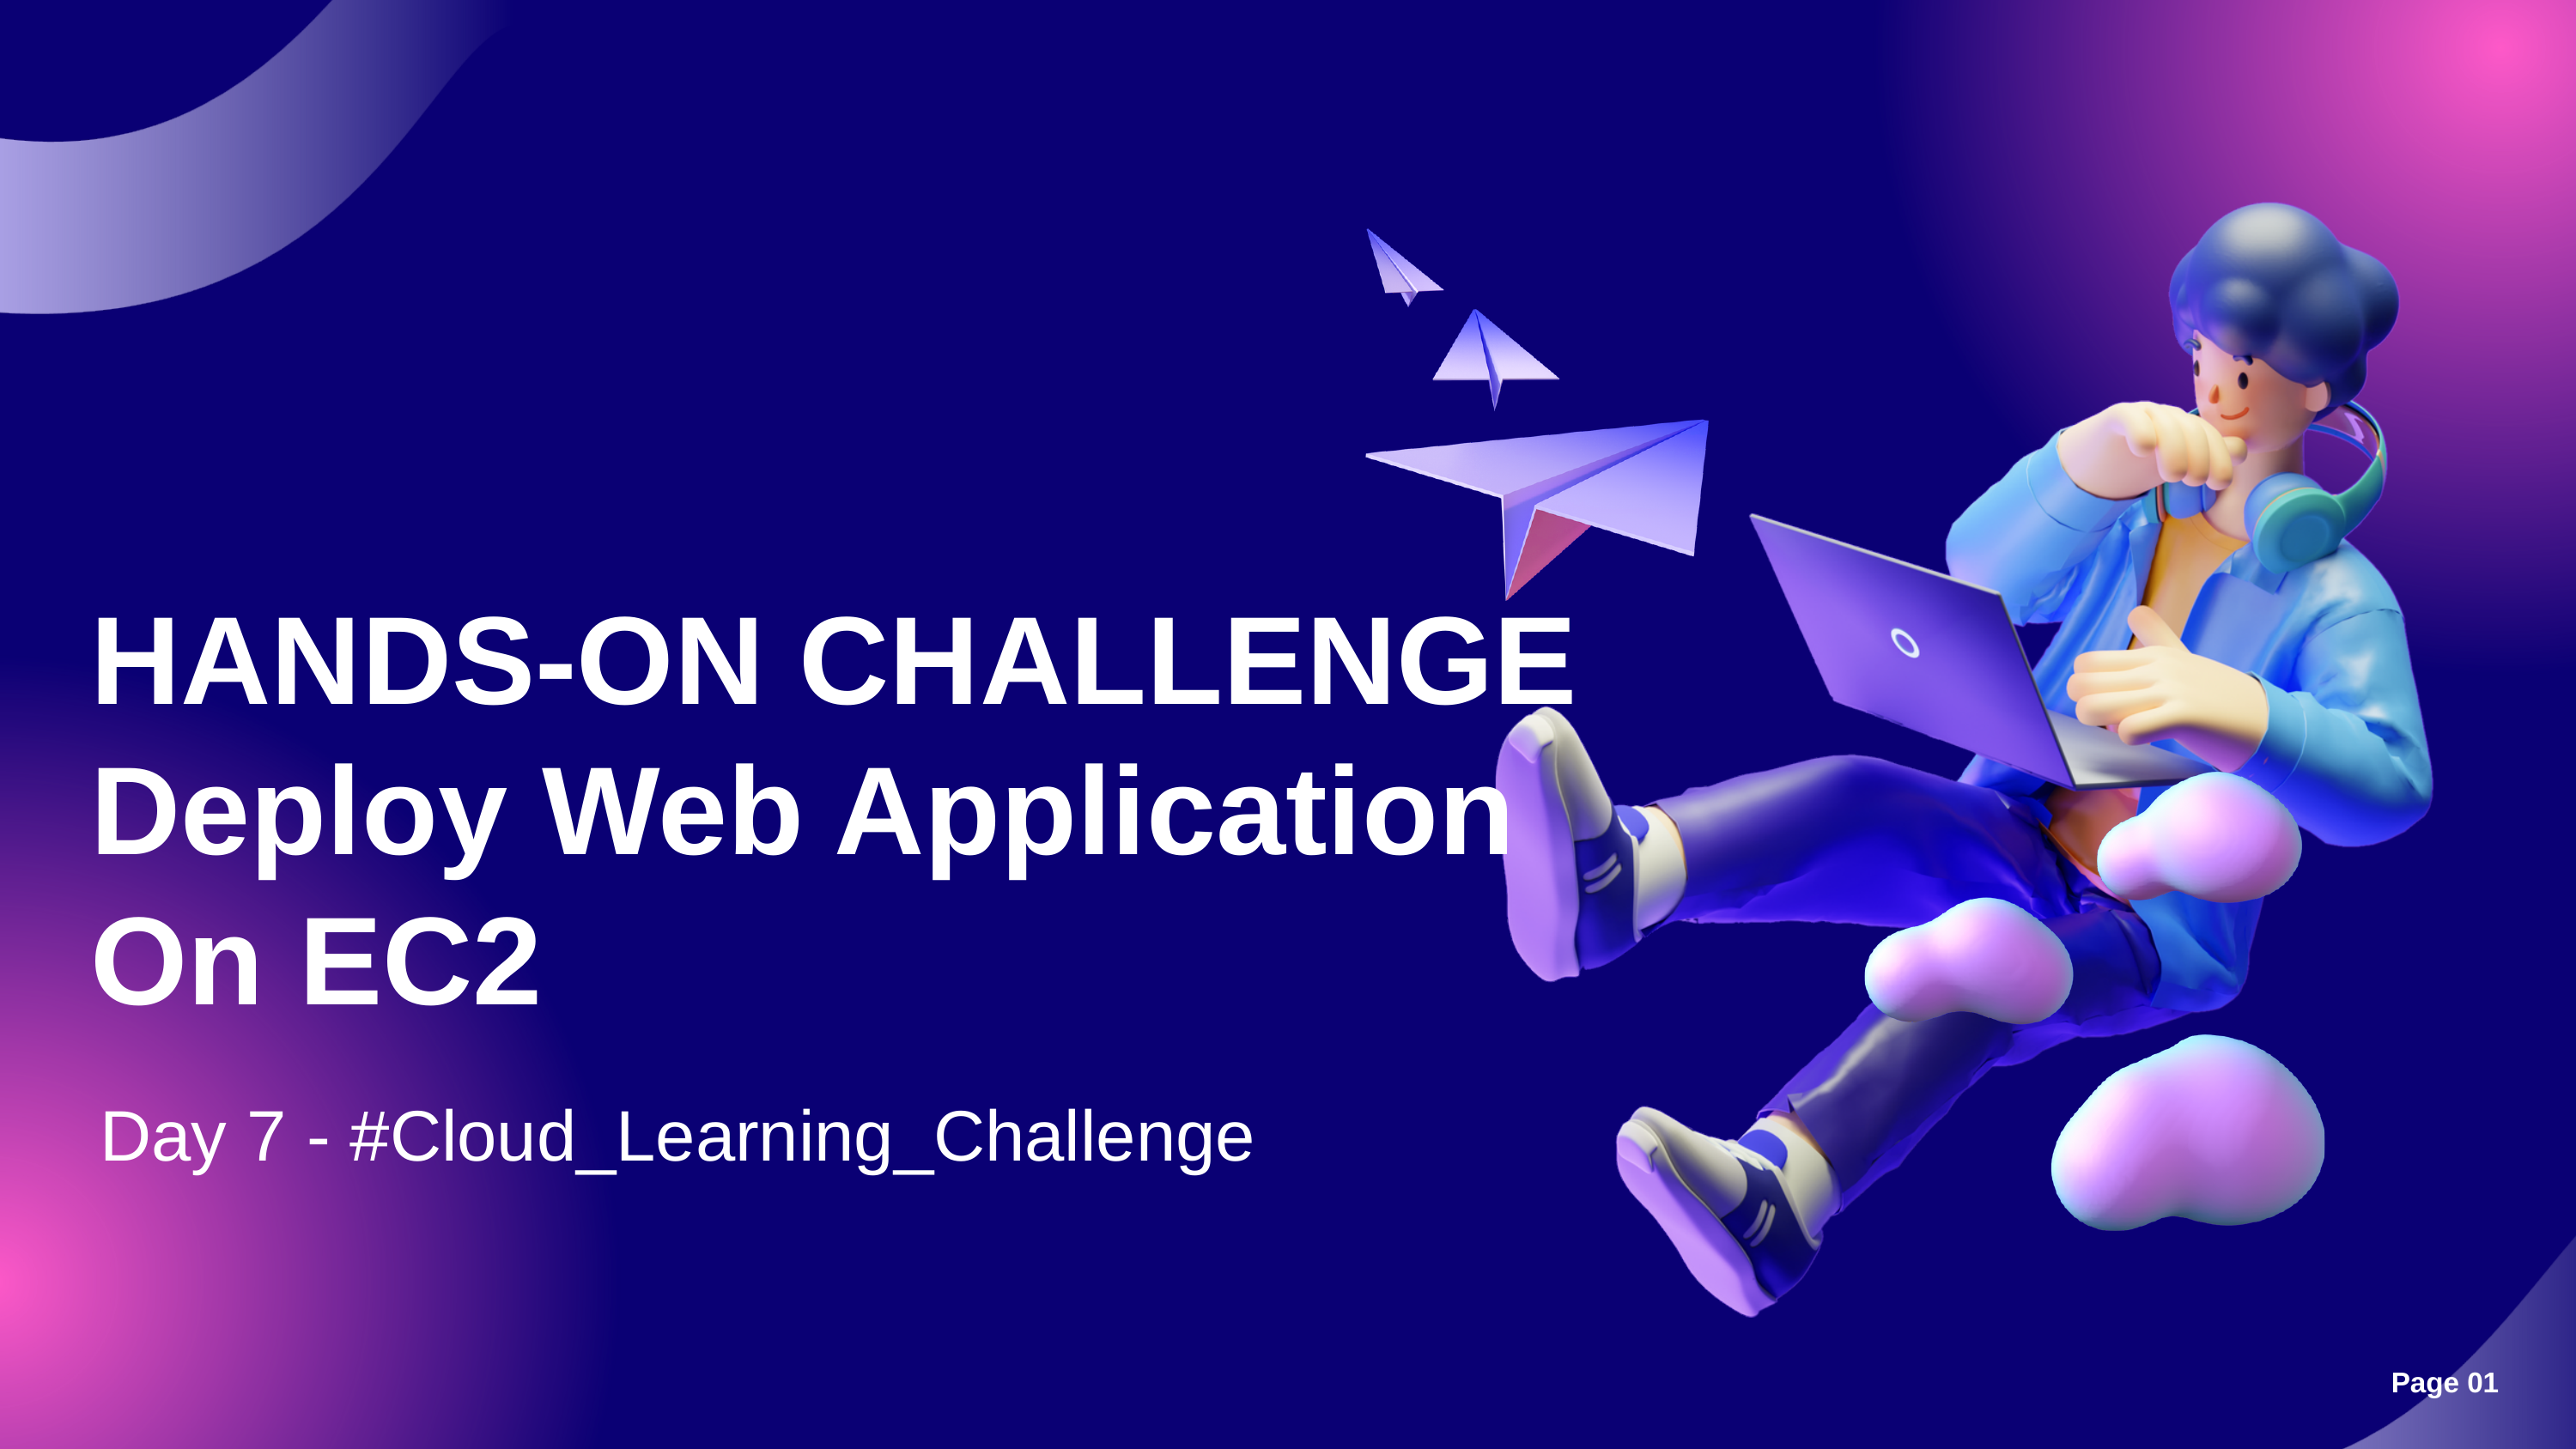

HANDS-ON CHALLENGE
Deploy Web Application
On EC2

Day 7 - #Cloud_Learning_Challenge

Page 01